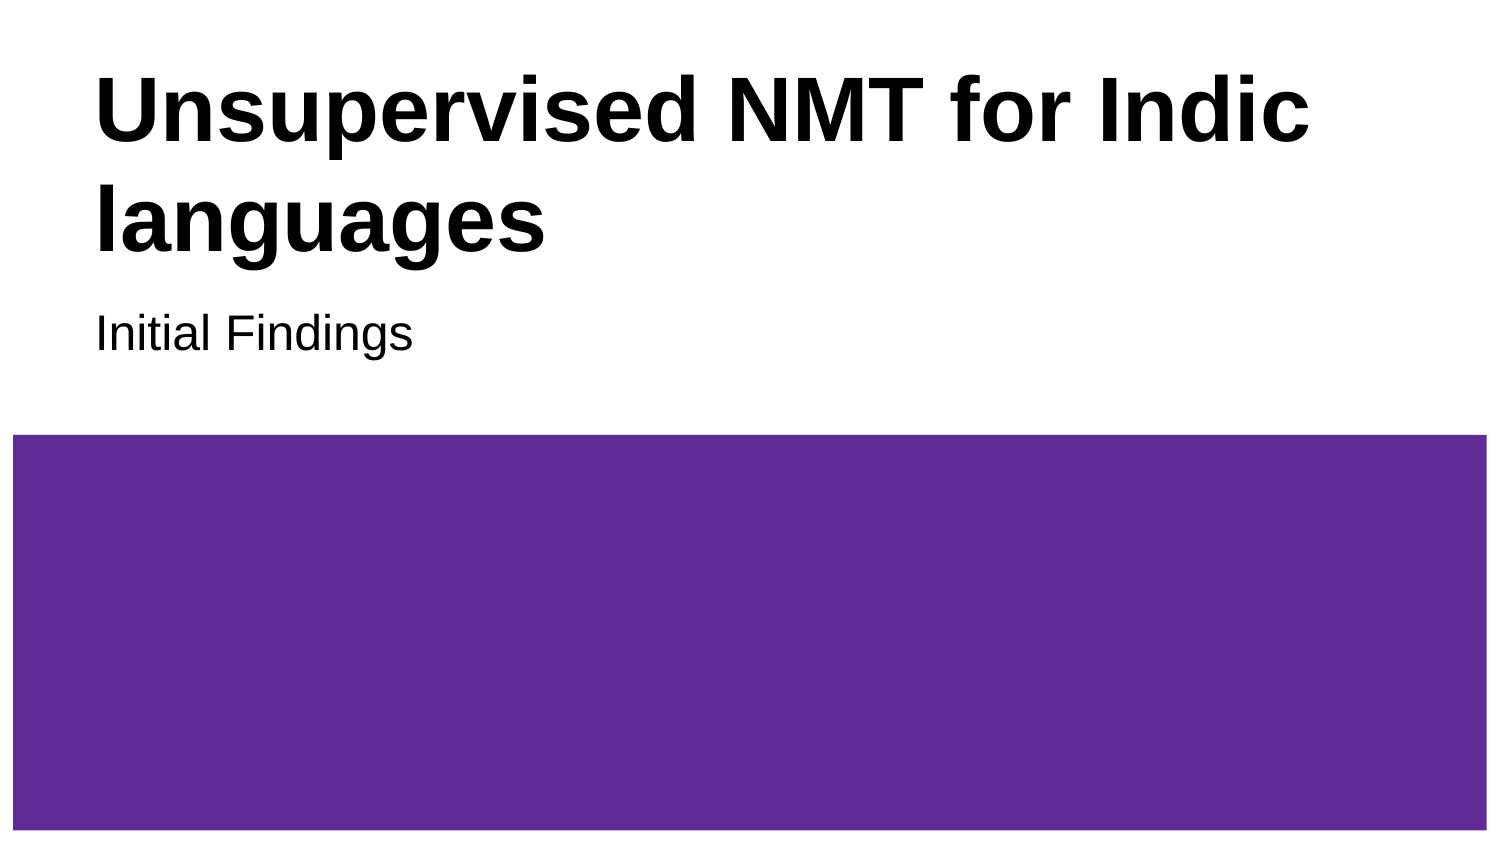

# Unsupervised NMT for Indic languages
Initial Findings